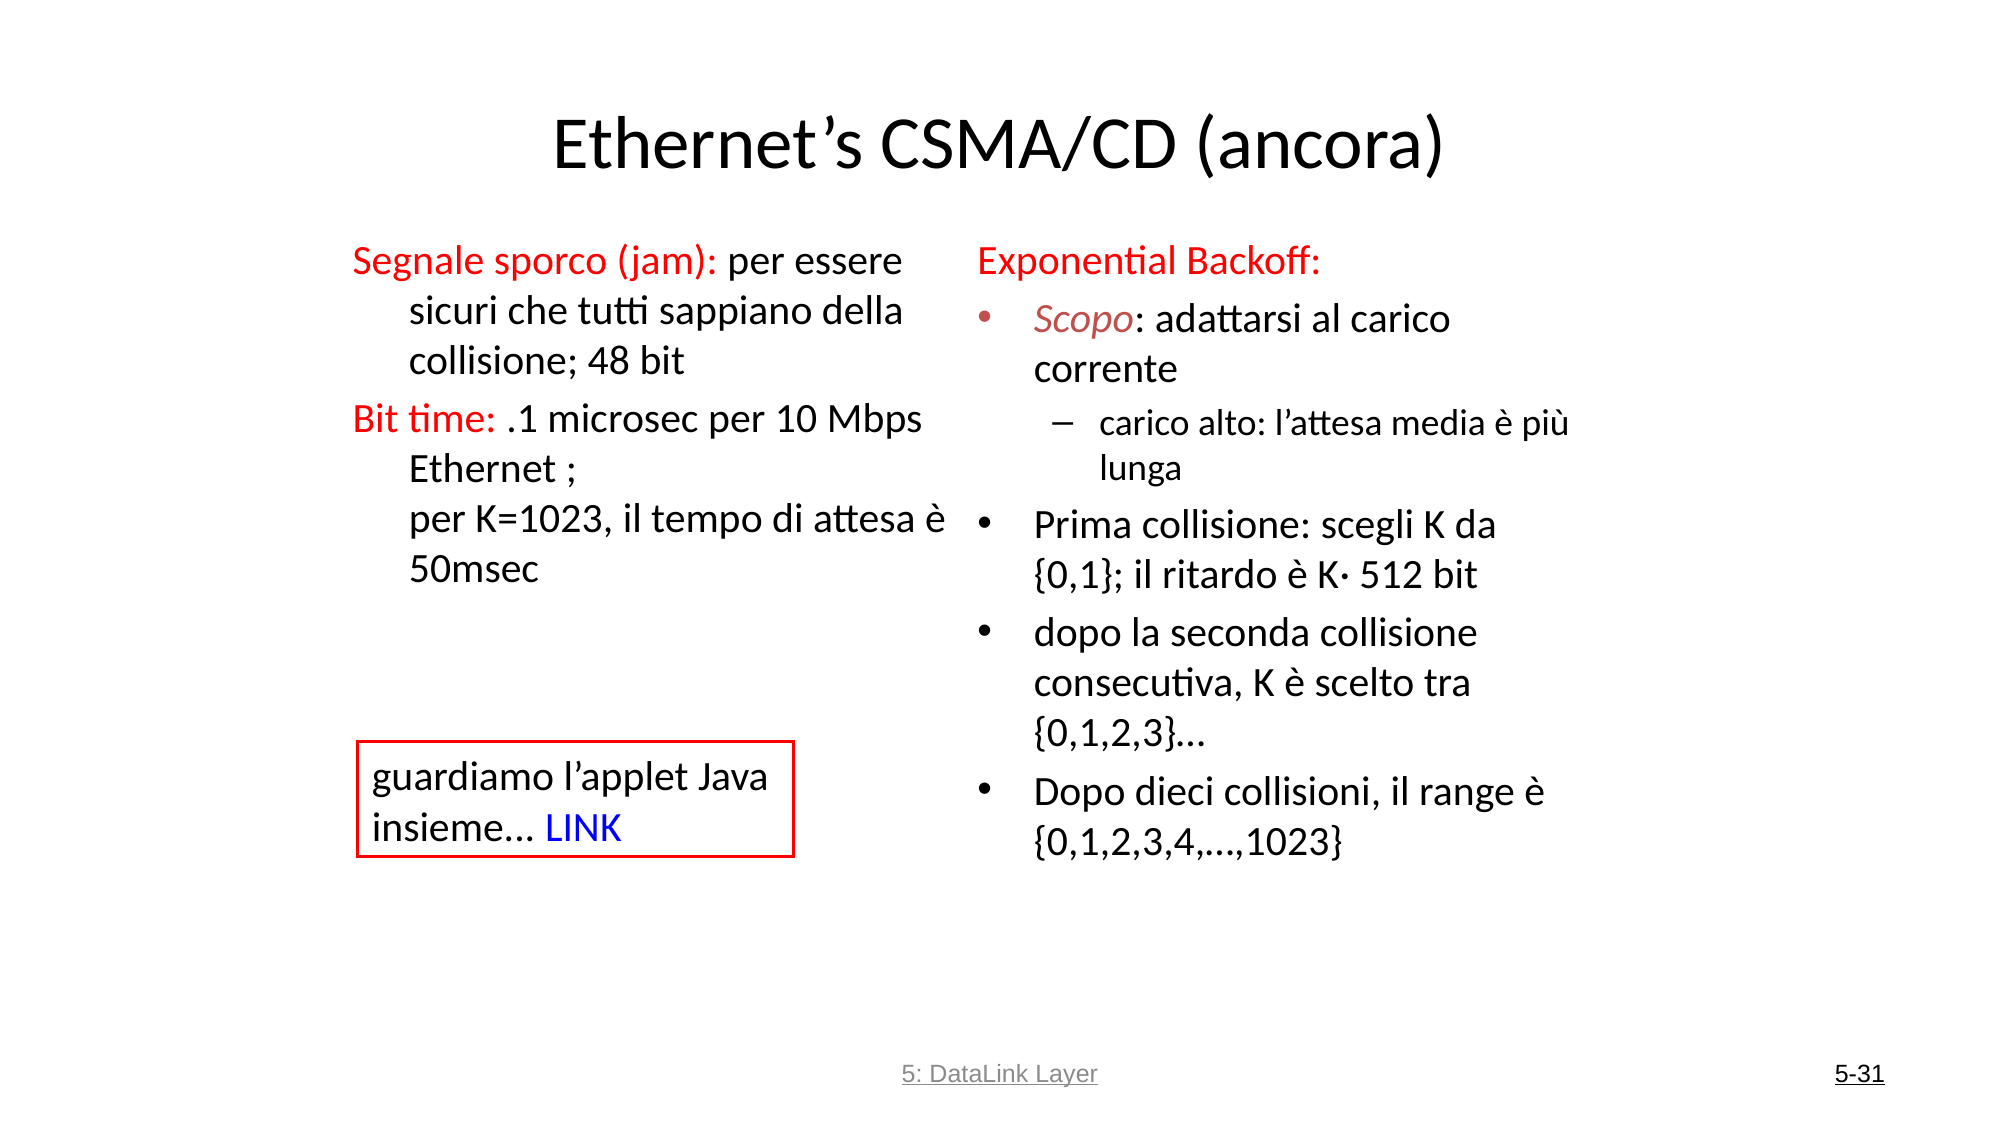

# Ethernet’s CSMA/CD (ancora)
Segnale sporco (jam): per essere sicuri che tutti sappiano della collisione; 48 bit
Bit time: .1 microsec per 10 Mbps Ethernet ;
per K=1023, il tempo di attesa è 50msec

Exponential Backoff:
Scopo: adattarsi al carico corrente
carico alto: l’attesa media è più lunga
Prima collisione: scegli K da {0,1}; il ritardo è K· 512 bit
dopo la seconda collisione consecutiva, K è scelto tra {0,1,2,3}…
Dopo dieci collisioni, il range è {0,1,2,3,4,…,1023}
guardiamo l’applet Java
insieme... LINK
5: DataLink Layer
5-31